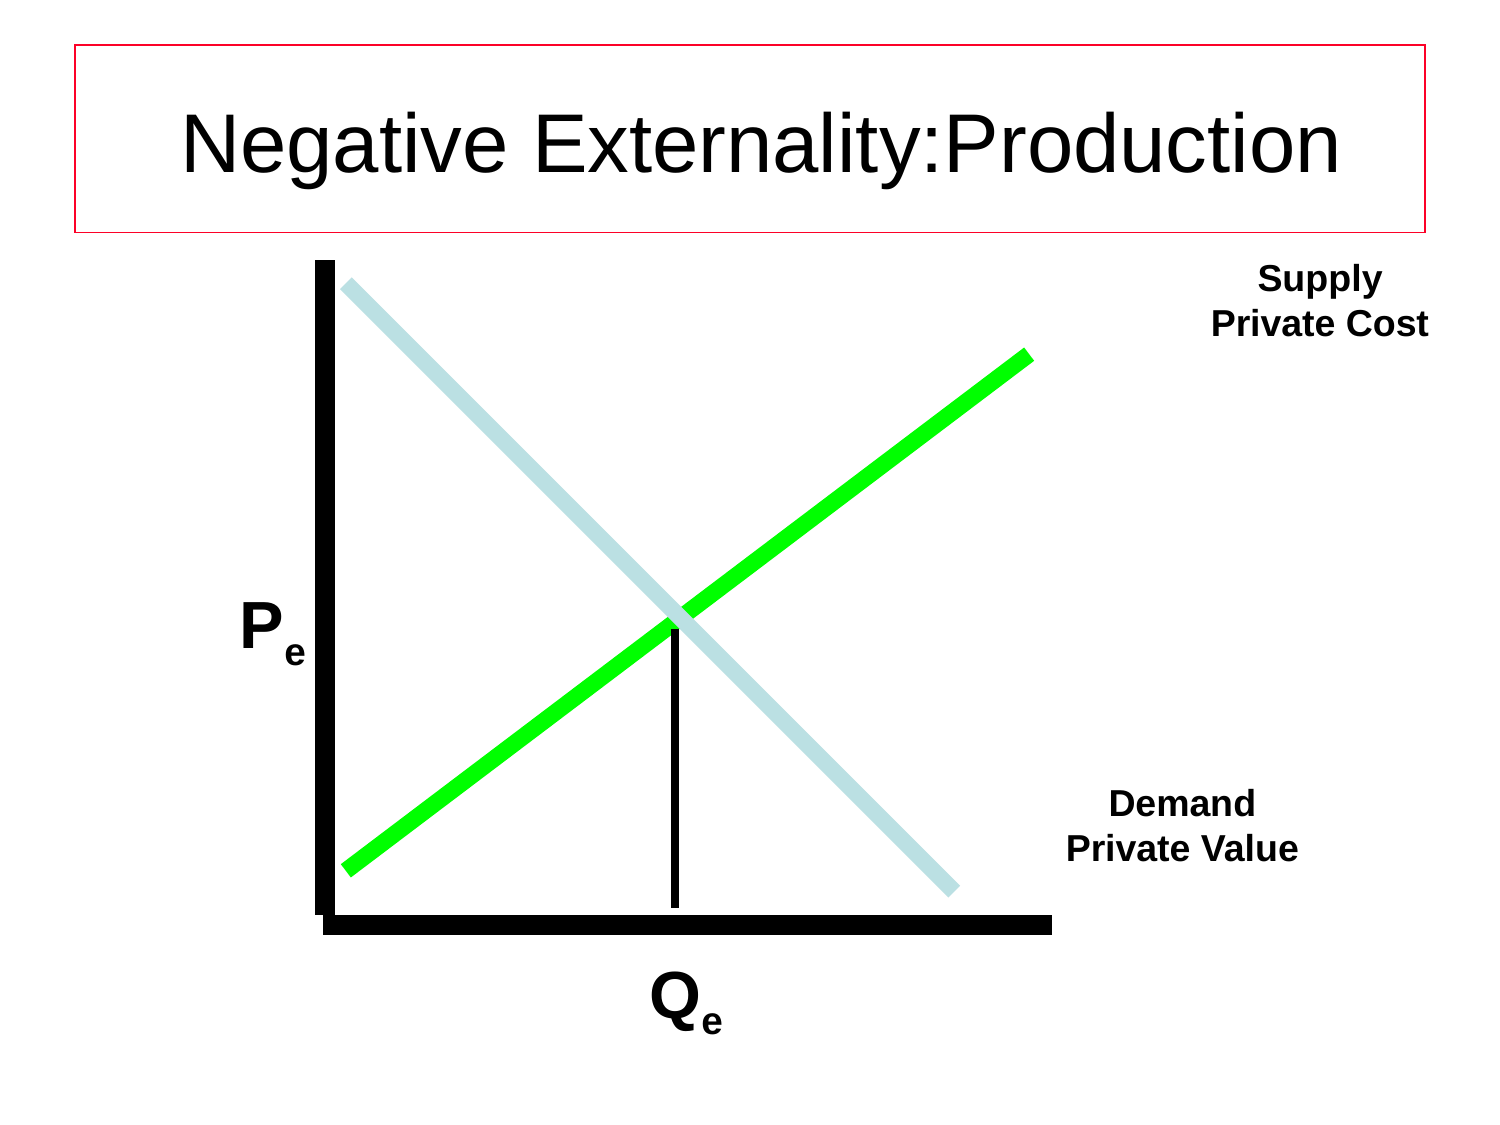

# Negative Externality:Production
Supply
Private Cost
Pe
Demand
Private Value
Qe